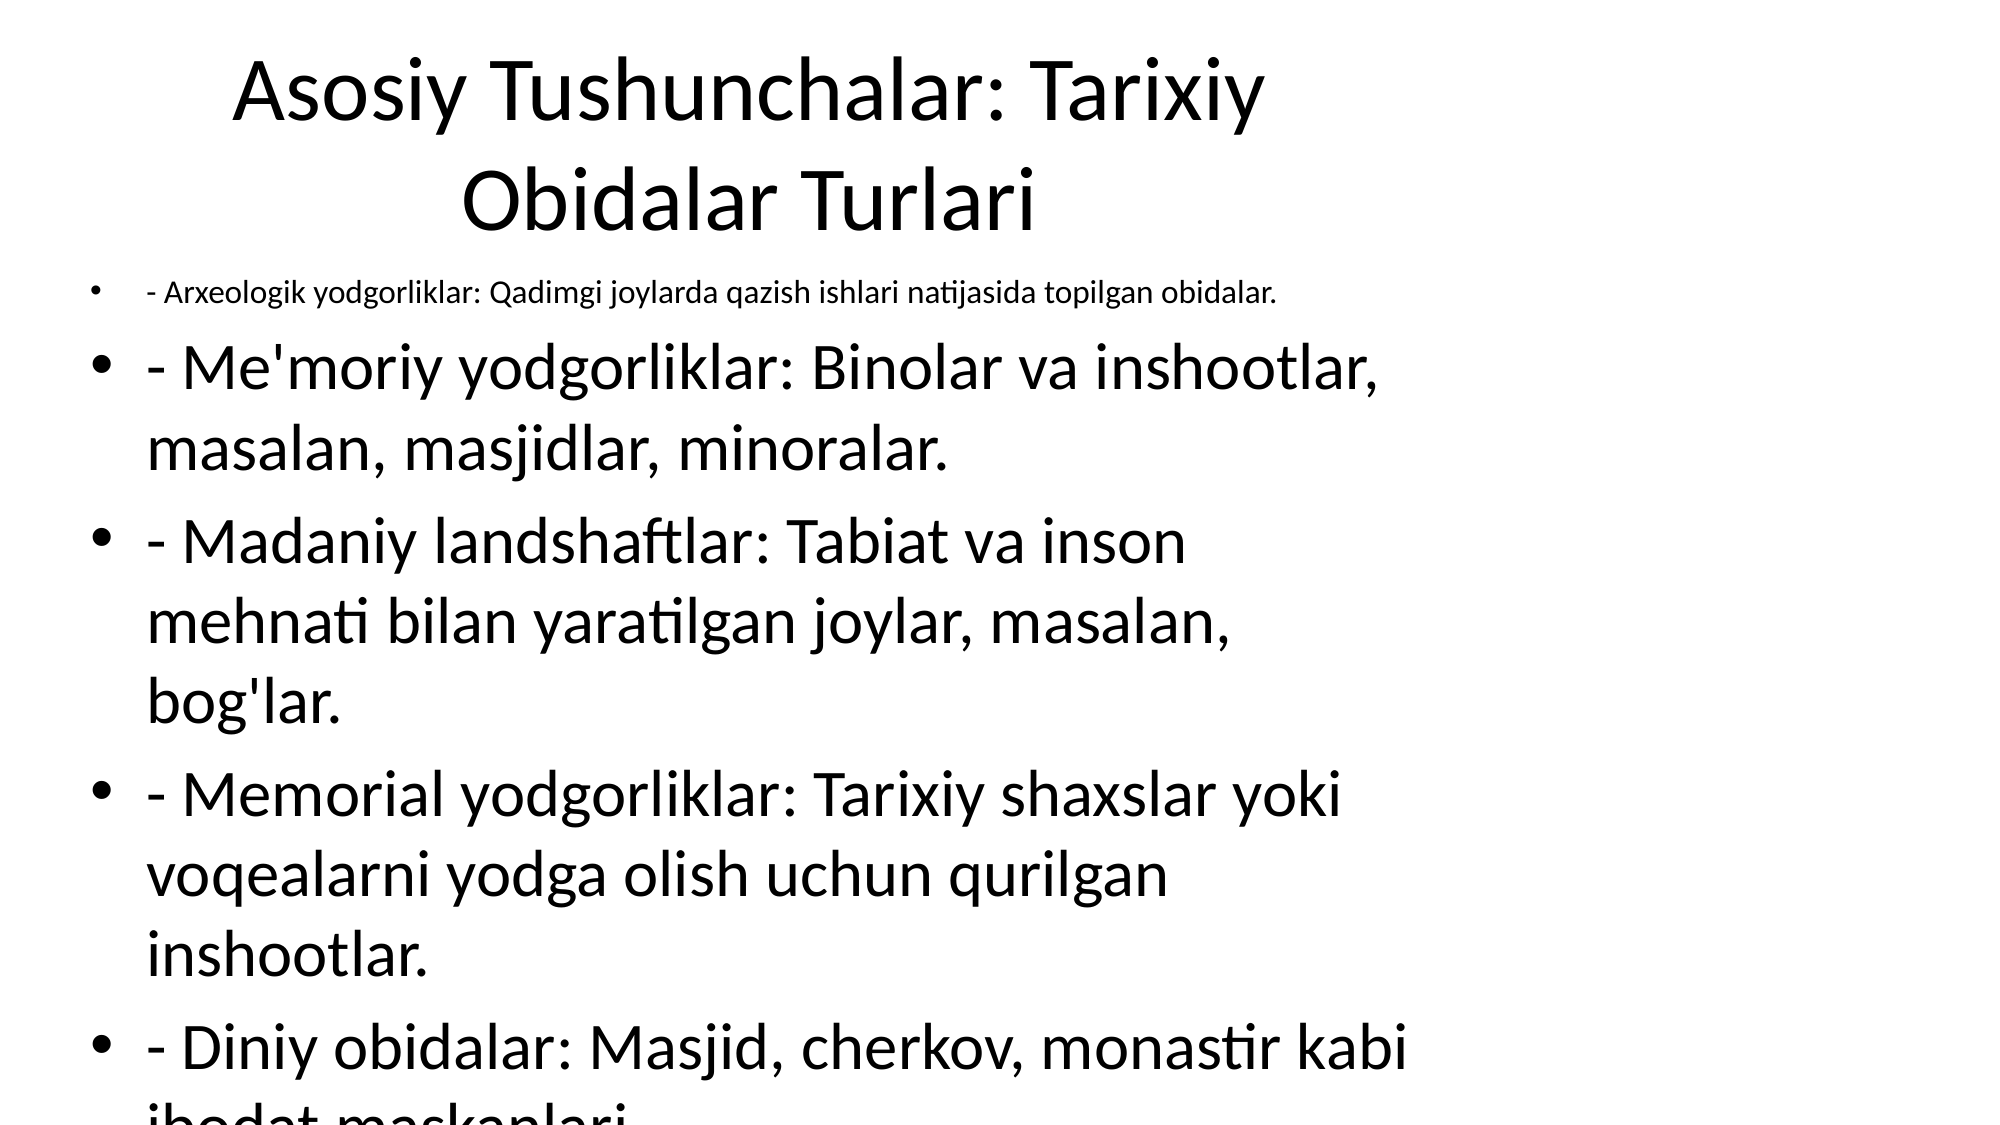

# Asosiy Tushunchalar: Tarixiy Obidalar Turlari
- Arxeologik yodgorliklar: Qadimgi joylarda qazish ishlari natijasida topilgan obidalar.
- Me'moriy yodgorliklar: Binolar va inshootlar, masalan, masjidlar, minoralar.
- Madaniy landshaftlar: Tabiat va inson mehnati bilan yaratilgan joylar, masalan, bog'lar.
- Memorial yodgorliklar: Tarixiy shaxslar yoki voqealarni yodga olish uchun qurilgan inshootlar.
- Diniy obidalar: Masjid, cherkov, monastir kabi ibodat maskanlari.